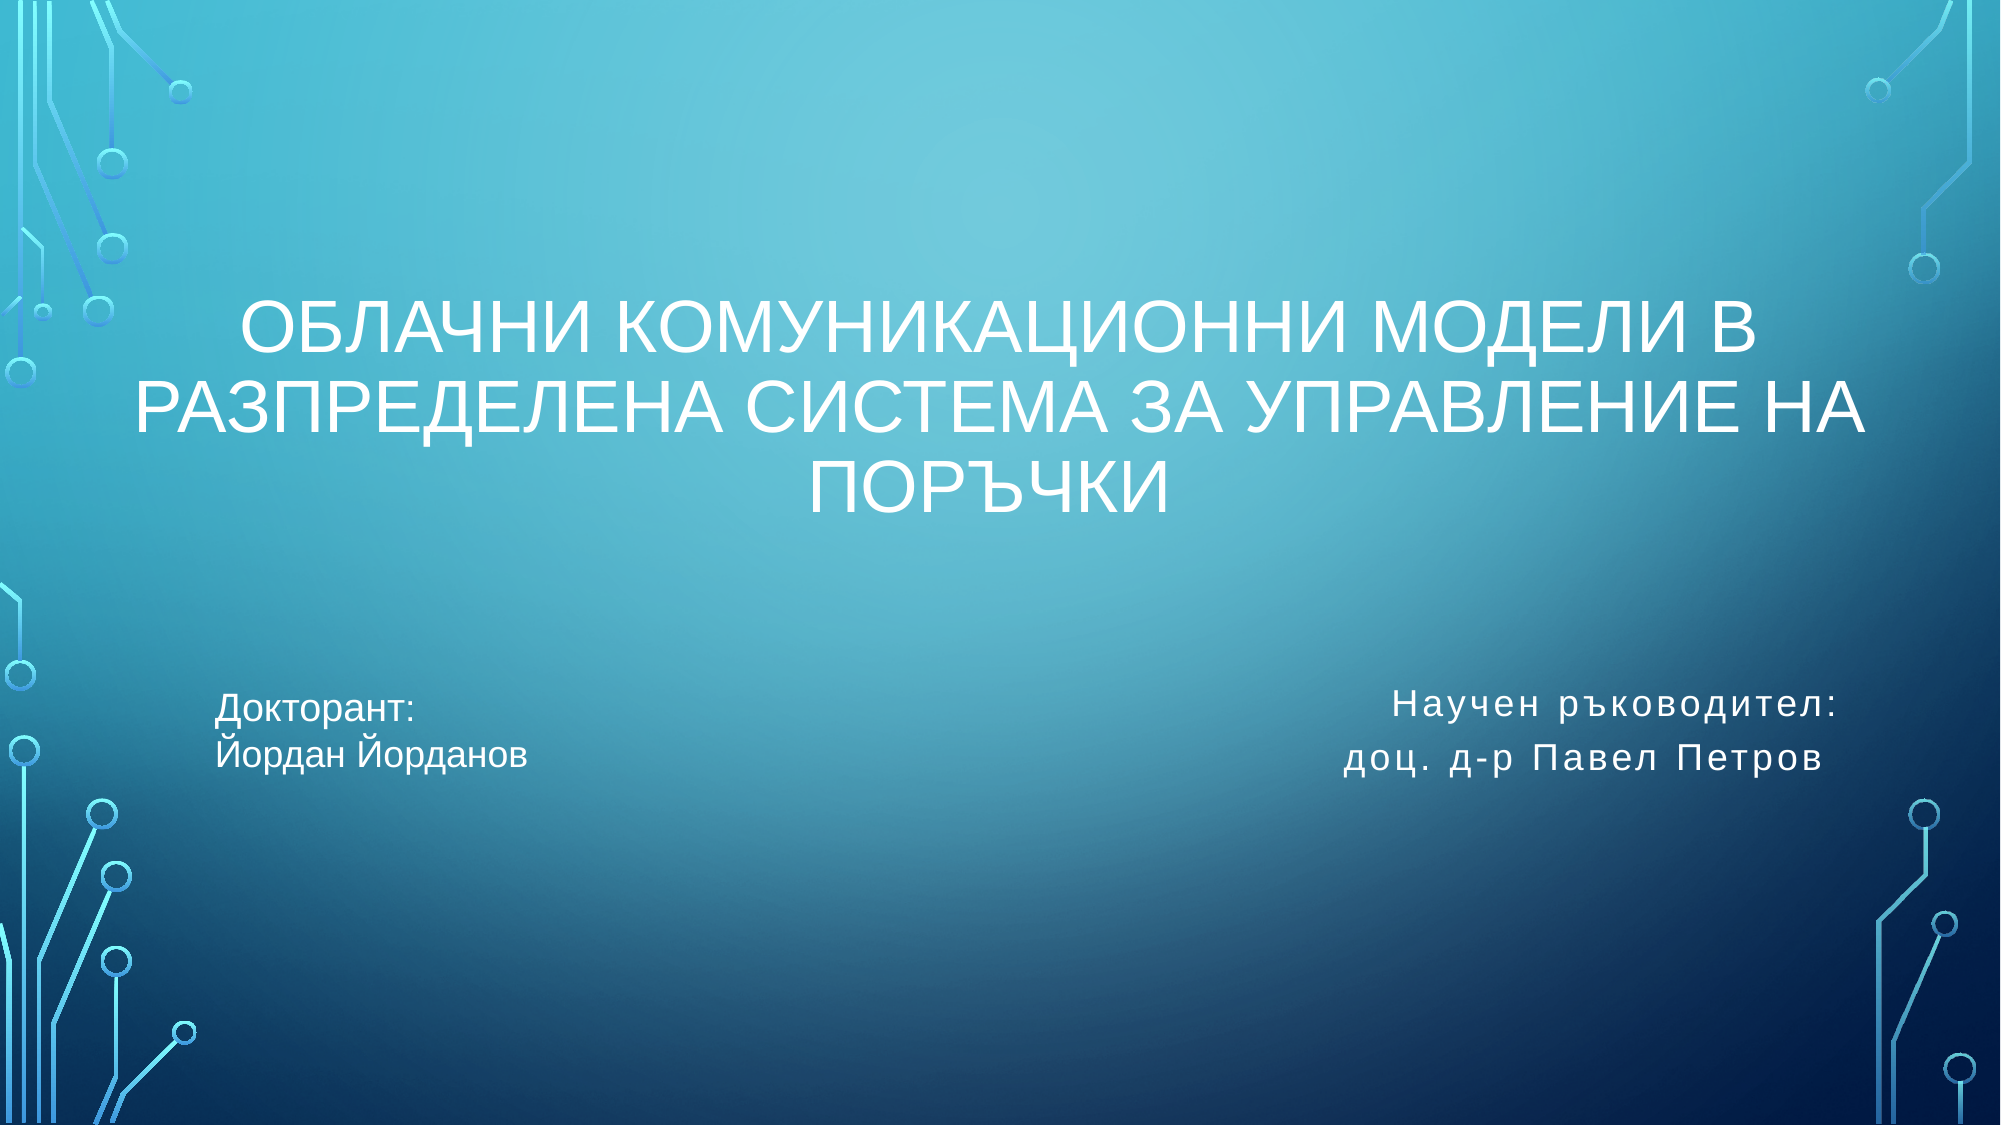

# Облачни комуникационни модели в разпределена система за управление на поръчки

Научен ръководител:
доц. д-р Павел Петров
Докторант:
Йордан Йорданов